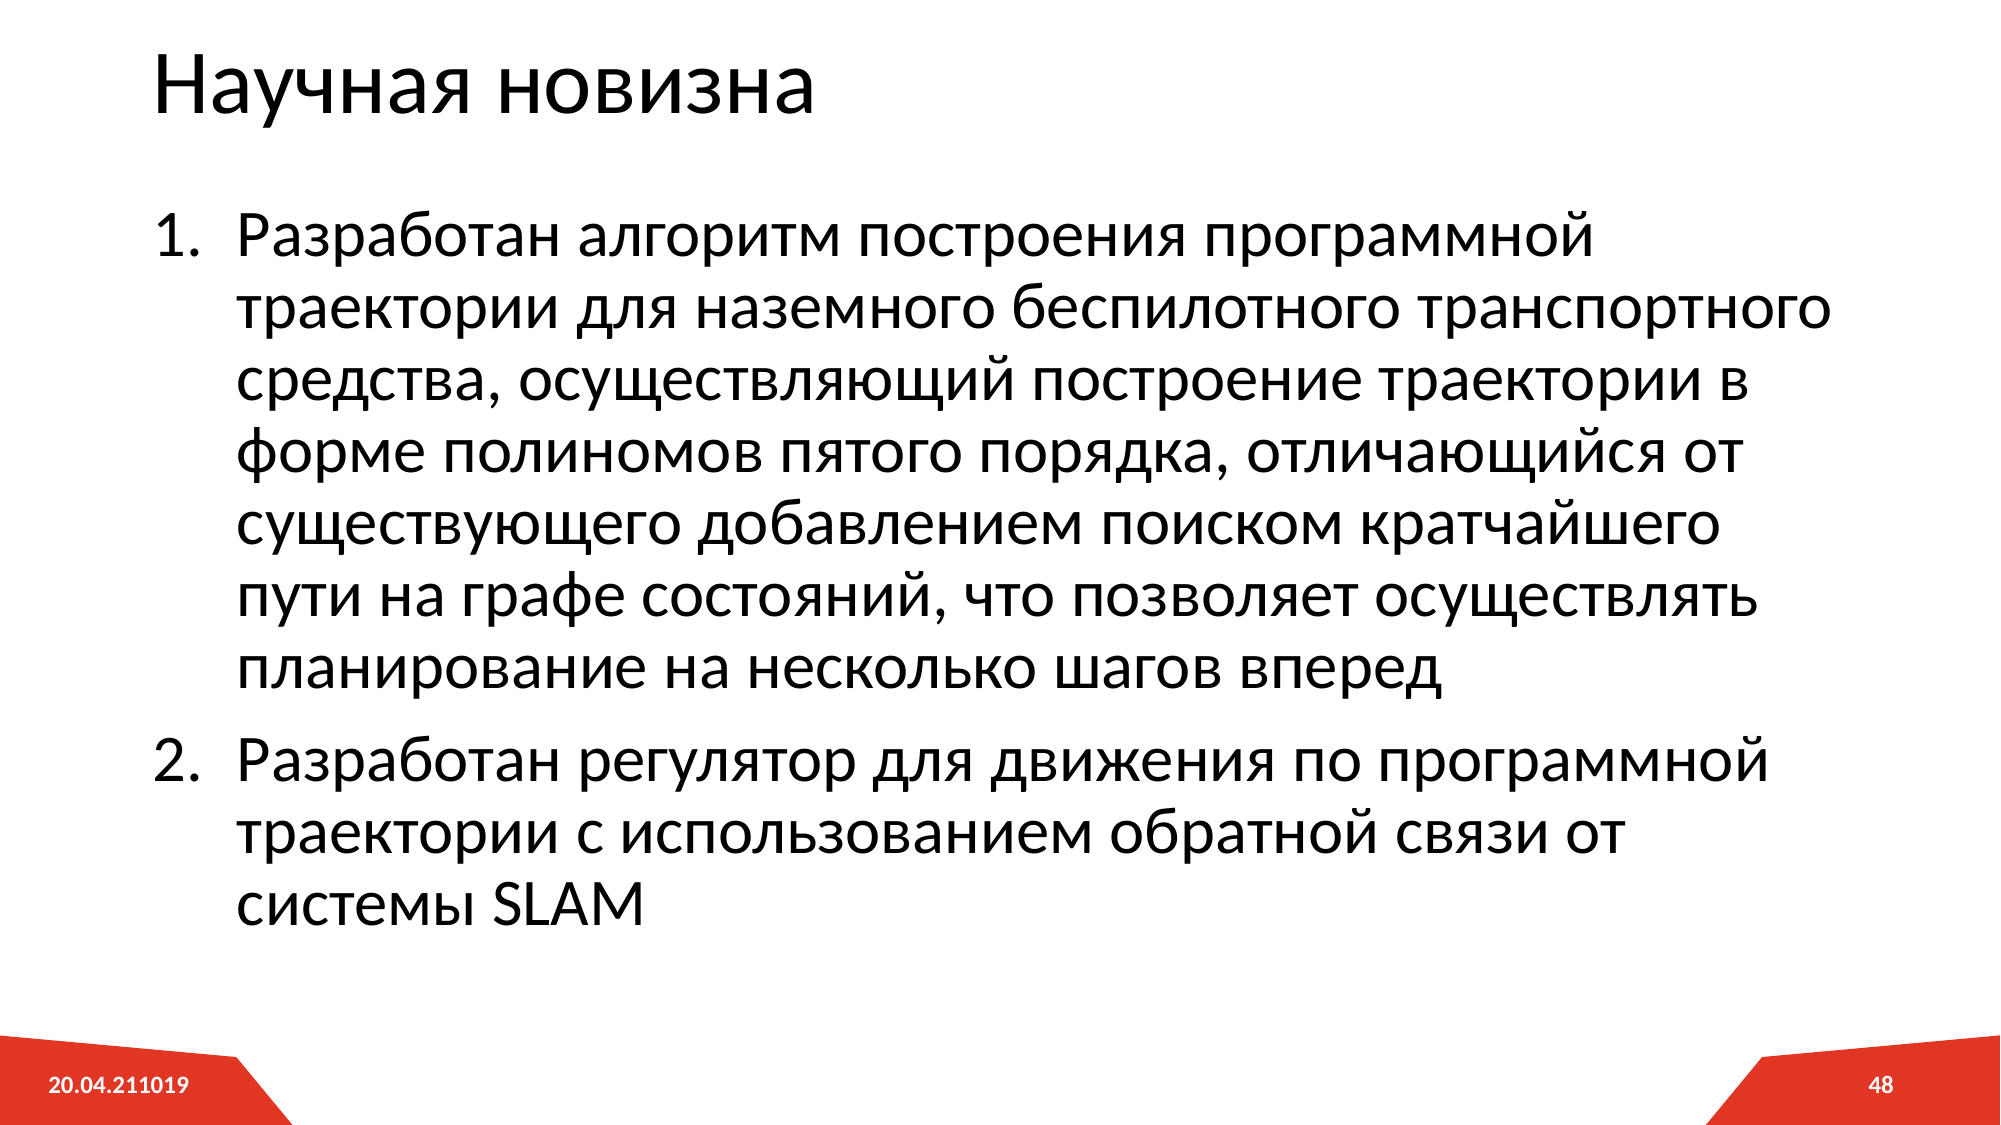

# Научная новизна
Разработан алгоритм построения программной траектории для наземного беспилотного транспортного средства, осуществляющий построение траектории в форме полиномов пятого порядка, отличающийся от существующего добавлением поиском кратчайшего пути на графе состояний, что позволяет осуществлять планирование на несколько шагов вперед
Разработан регулятор для движения по программной траектории с использованием обратной связи от системы SLAM
48
20.04.211019